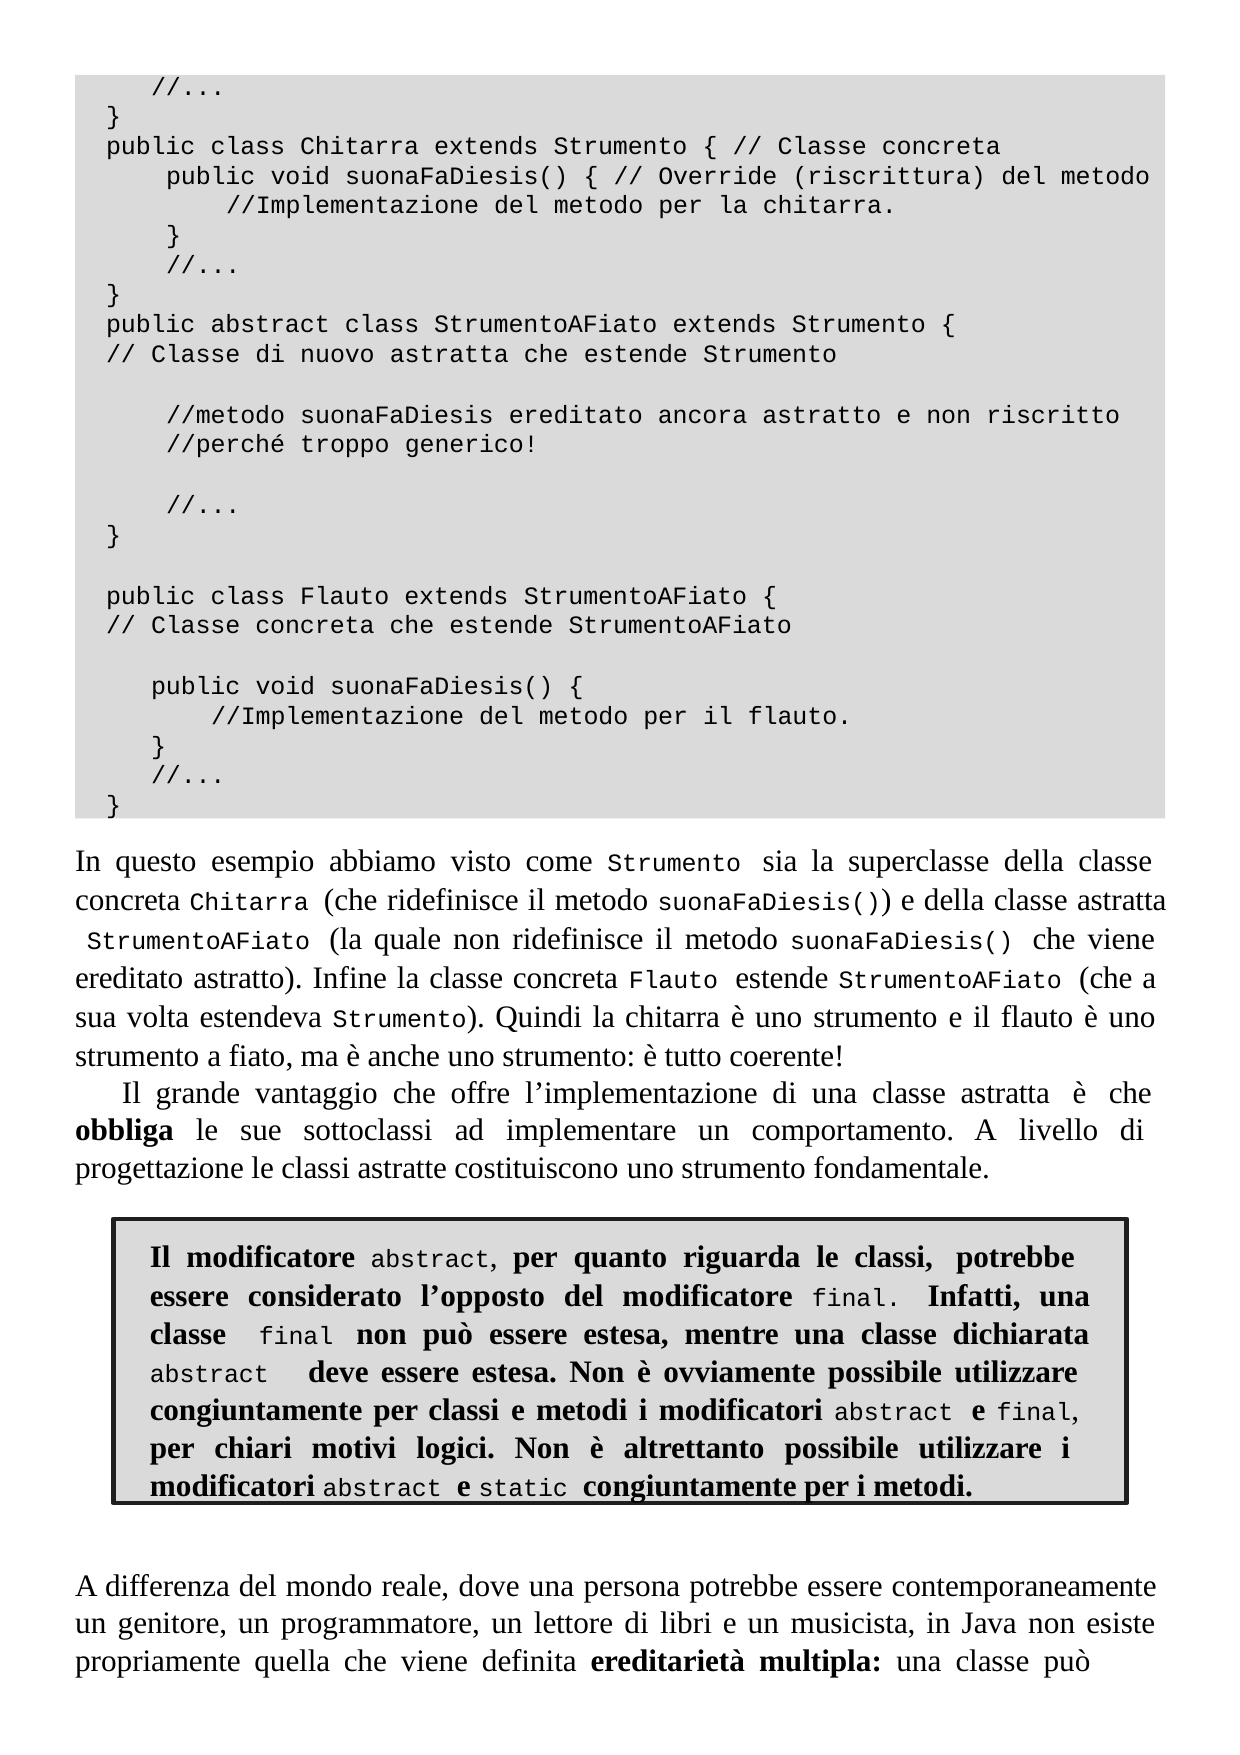

//...
}
public class Chitarra extends Strumento { // Classe concreta
public void suonaFaDiesis() { // Override (riscrittura) del metodo
//Implementazione del metodo per la chitarra.
}
//...
}
public abstract class StrumentoAFiato extends Strumento {
// Classe di nuovo astratta che estende Strumento

//metodo suonaFaDiesis ereditato ancora astratto e non riscritto
//perché troppo generico!

//...
}

public class Flauto extends StrumentoAFiato {
// Classe concreta che estende StrumentoAFiato

public void suonaFaDiesis() {
//Implementazione del metodo per il flauto.
}
//...
}
In questo esempio abbiamo visto come Strumento sia la superclasse della classe  concreta Chitarra (che ridefinisce il metodo suonaFaDiesis()) e della classe astratta  StrumentoAFiato (la quale non ridefinisce il metodo suonaFaDiesis() che viene  ereditato astratto). Infine la classe concreta Flauto estende StrumentoAFiato (che a  sua volta estendeva Strumento). Quindi la chitarra è uno strumento e il flauto è uno  strumento a fiato, ma è anche uno strumento: è tutto coerente!
Il grande vantaggio che offre l’implementazione di una classe astratta è che  obbliga le sue sottoclassi ad implementare un comportamento. A livello di  progettazione le classi astratte costituiscono uno strumento fondamentale.
Il modificatore abstract, per quanto riguarda le classi, potrebbe  essere considerato l’opposto del modificatore final. Infatti, una classe  final non può essere estesa, mentre una classe dichiarata abstract  deve essere estesa. Non è ovviamente possibile utilizzare  congiuntamente per classi e metodi i modificatori abstract e final,  per chiari motivi logici. Non è altrettanto possibile utilizzare i  modificatori abstract e static congiuntamente per i metodi.
A differenza del mondo reale, dove una persona potrebbe essere contemporaneamente  un genitore, un programmatore, un lettore di libri e un musicista, in Java non esiste  propriamente quella che viene definita ereditarietà multipla: una classe può